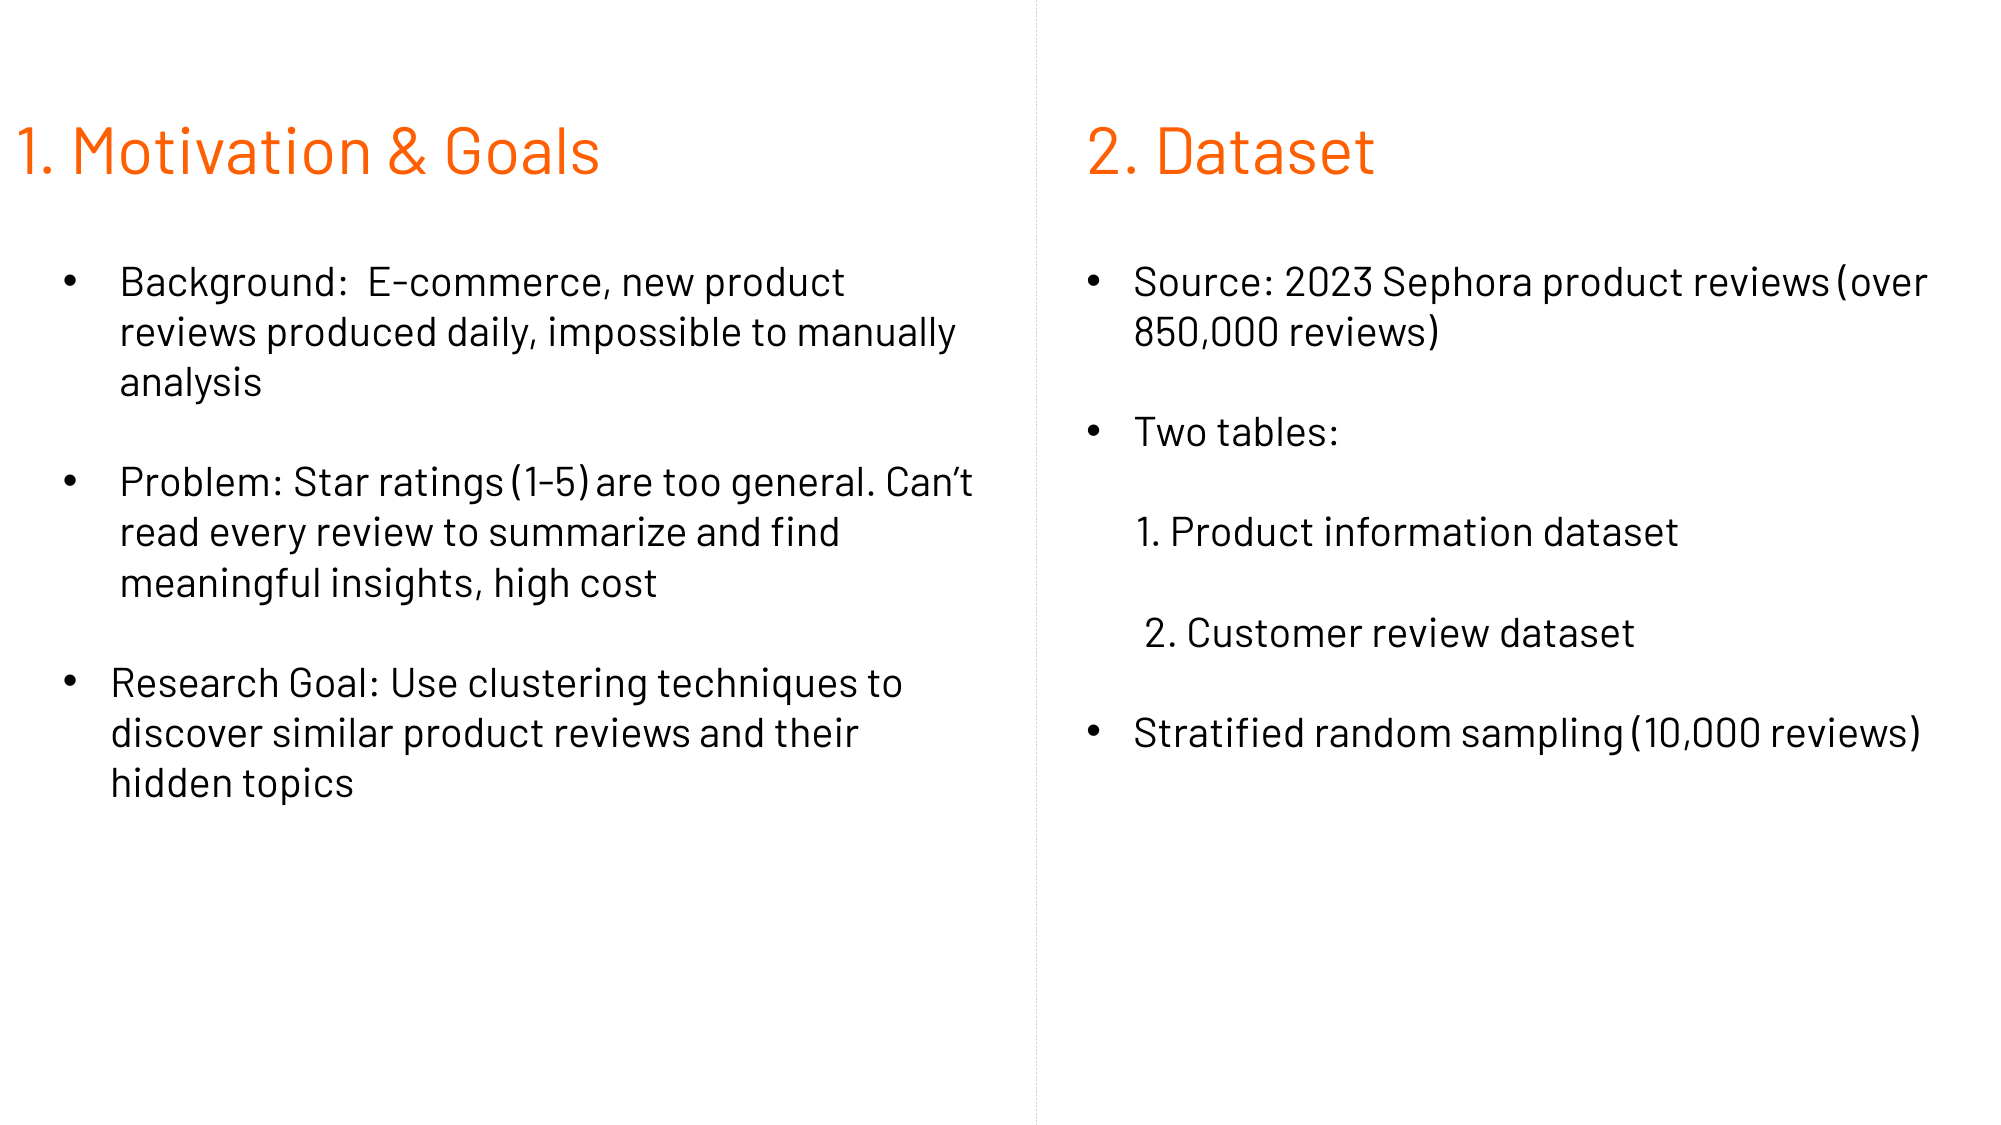

1. Motivation & Goals
2. Dataset
Background:  E-commerce, new product reviews produced daily, impossible to manually analysis

Problem: Star ratings (1-5) are too general. Can’t read every review to summarize and find meaningful insights, high cost

Research Goal: Use clustering techniques to discover similar product reviews and their hidden topics

Source: 2023 Sephora product reviews (over 850,000 reviews)

Two tables:

      1. Product information dataset

       2. Customer review dataset

Stratified random sampling (10,000 reviews)